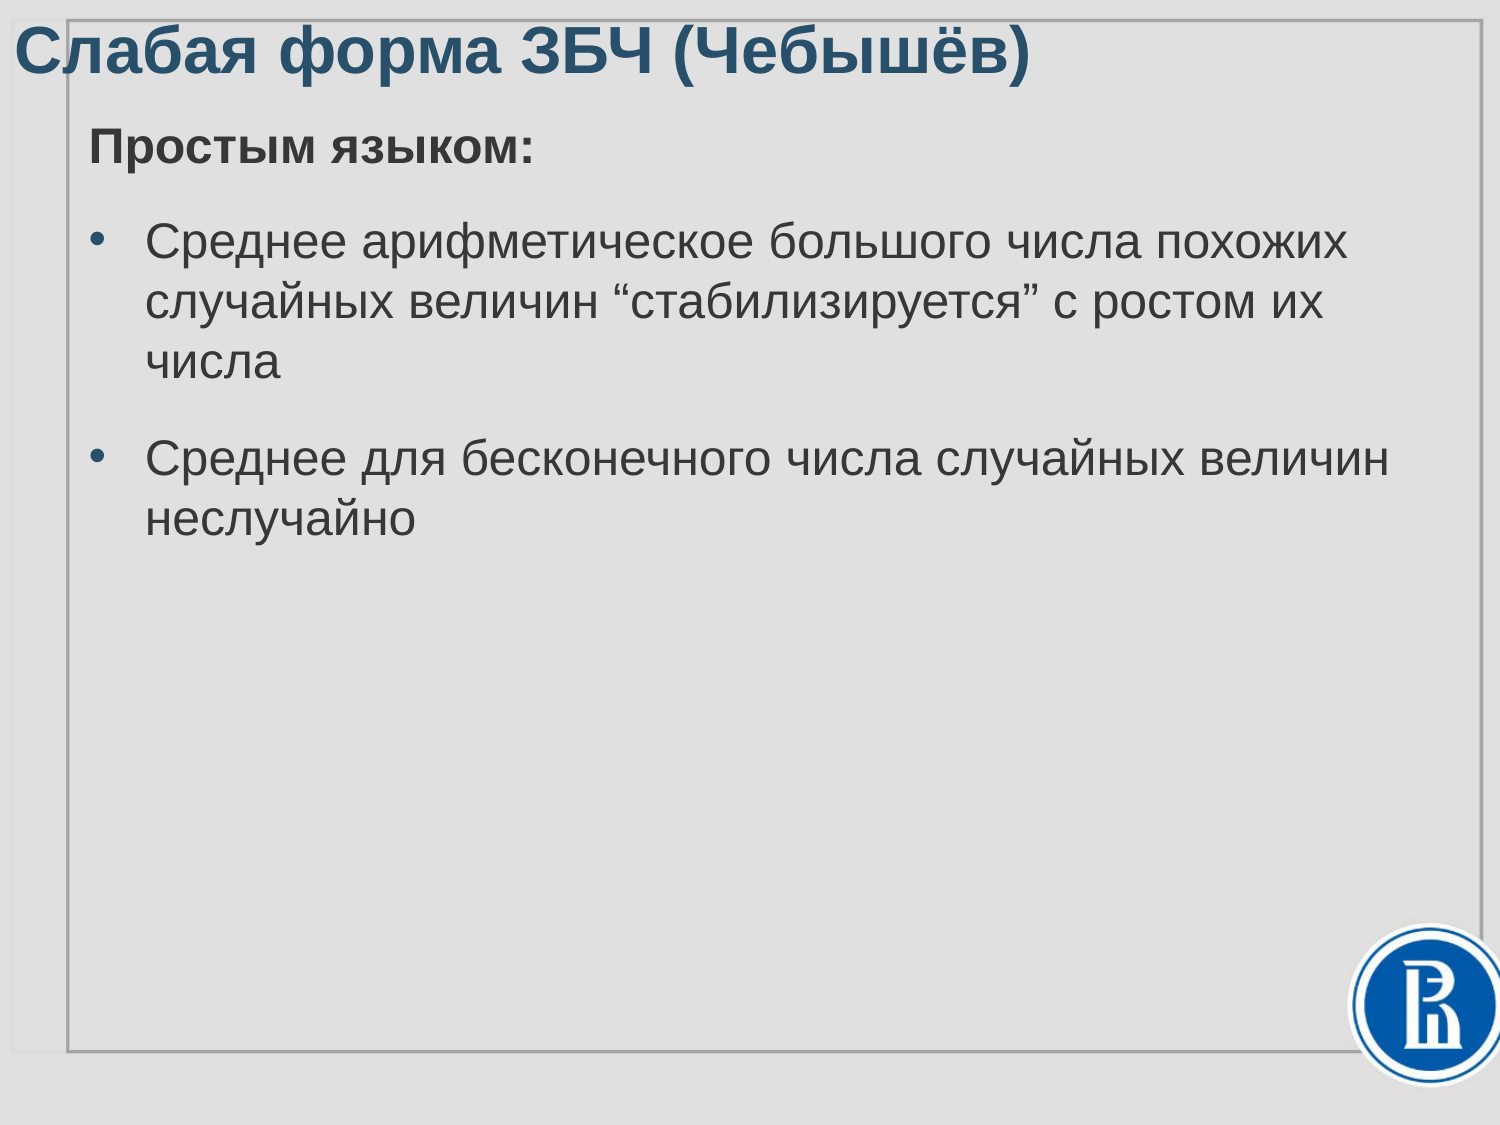

Слабая форма ЗБЧ (Чебышёв)
Простым языком:
Среднее арифметическое большого числа похожих случайных величин “стабилизируется” с ростом их числа
Среднее для бесконечного числа случайных величин неслучайно